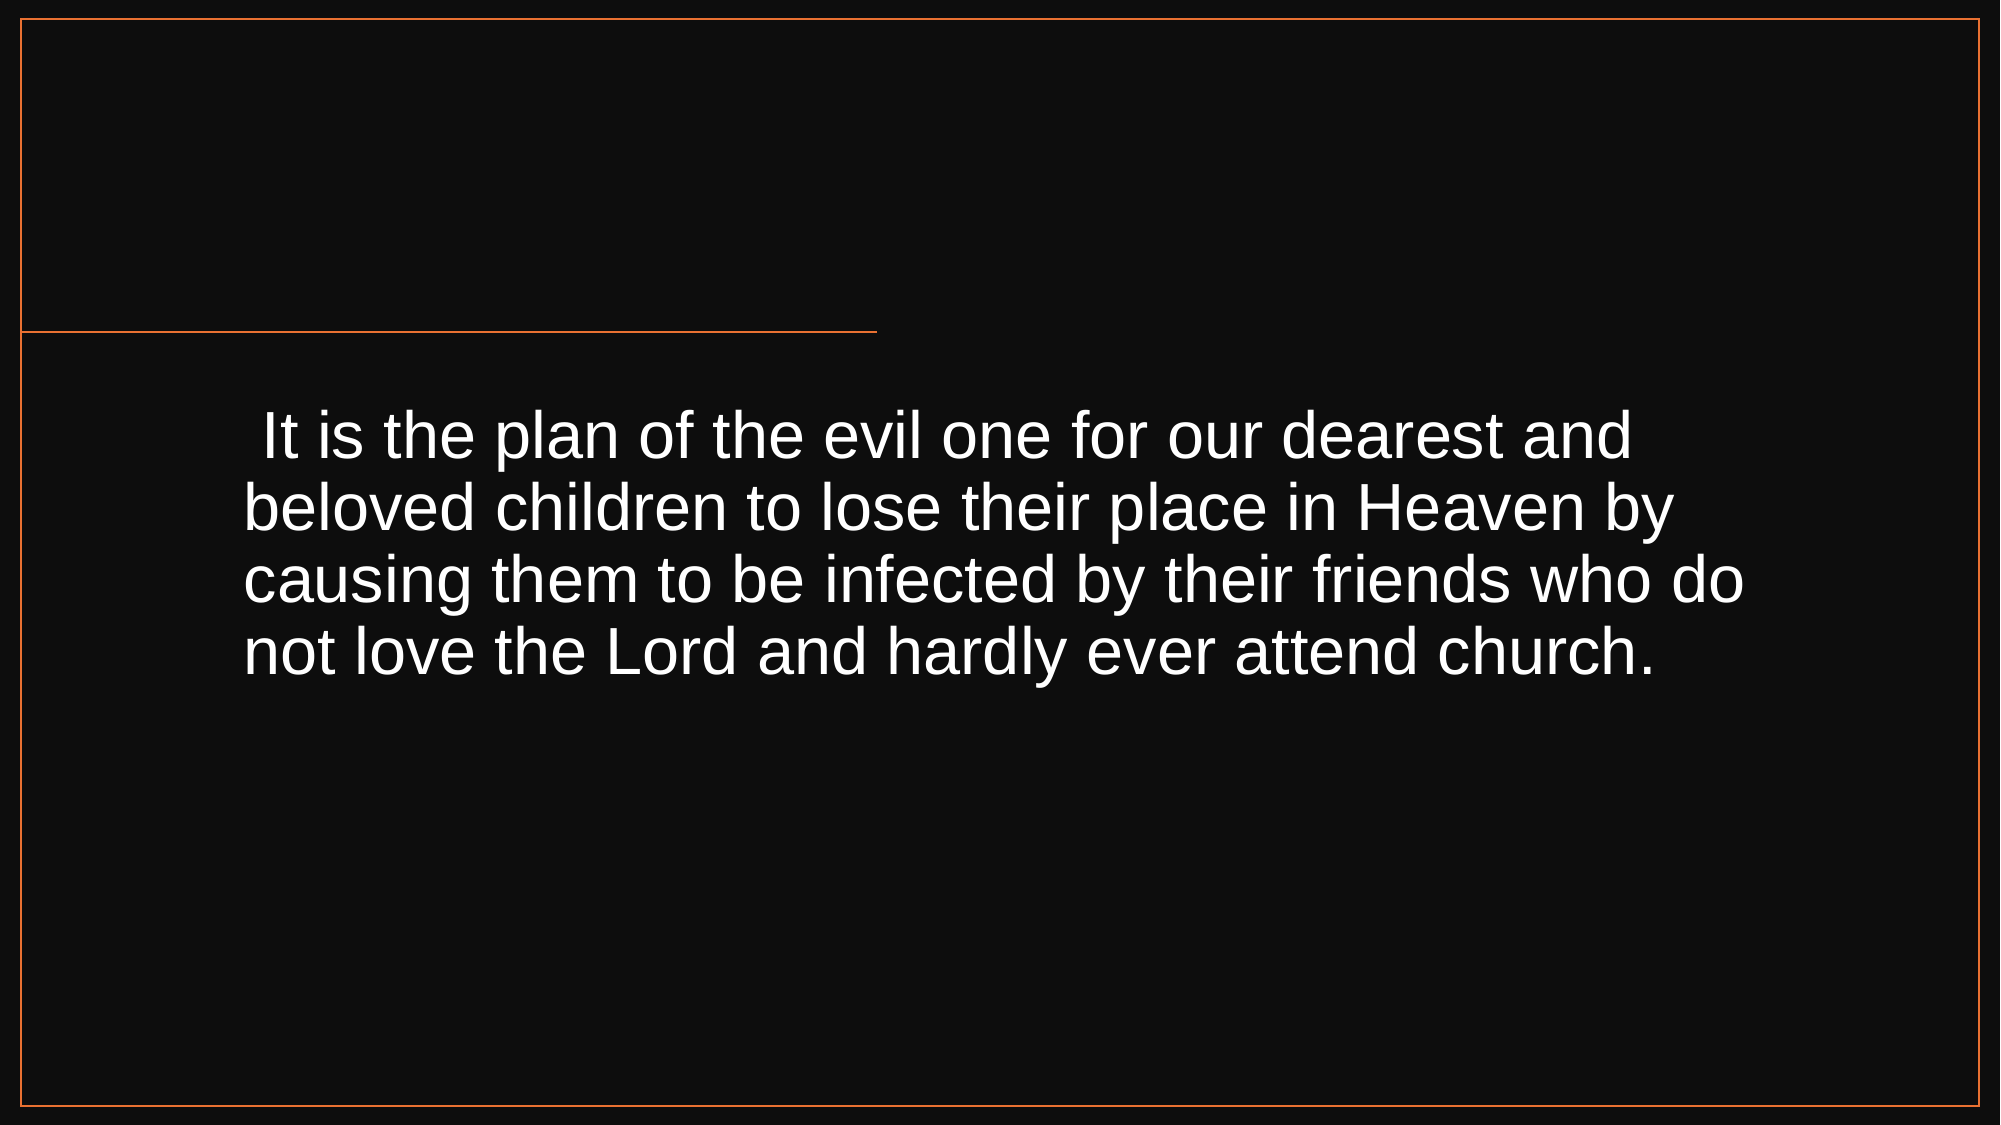

It is the plan of the evil one for our dearest and beloved children to lose their place in Heaven by causing them to be infected by their friends who do not love the Lord and hardly ever attend church.